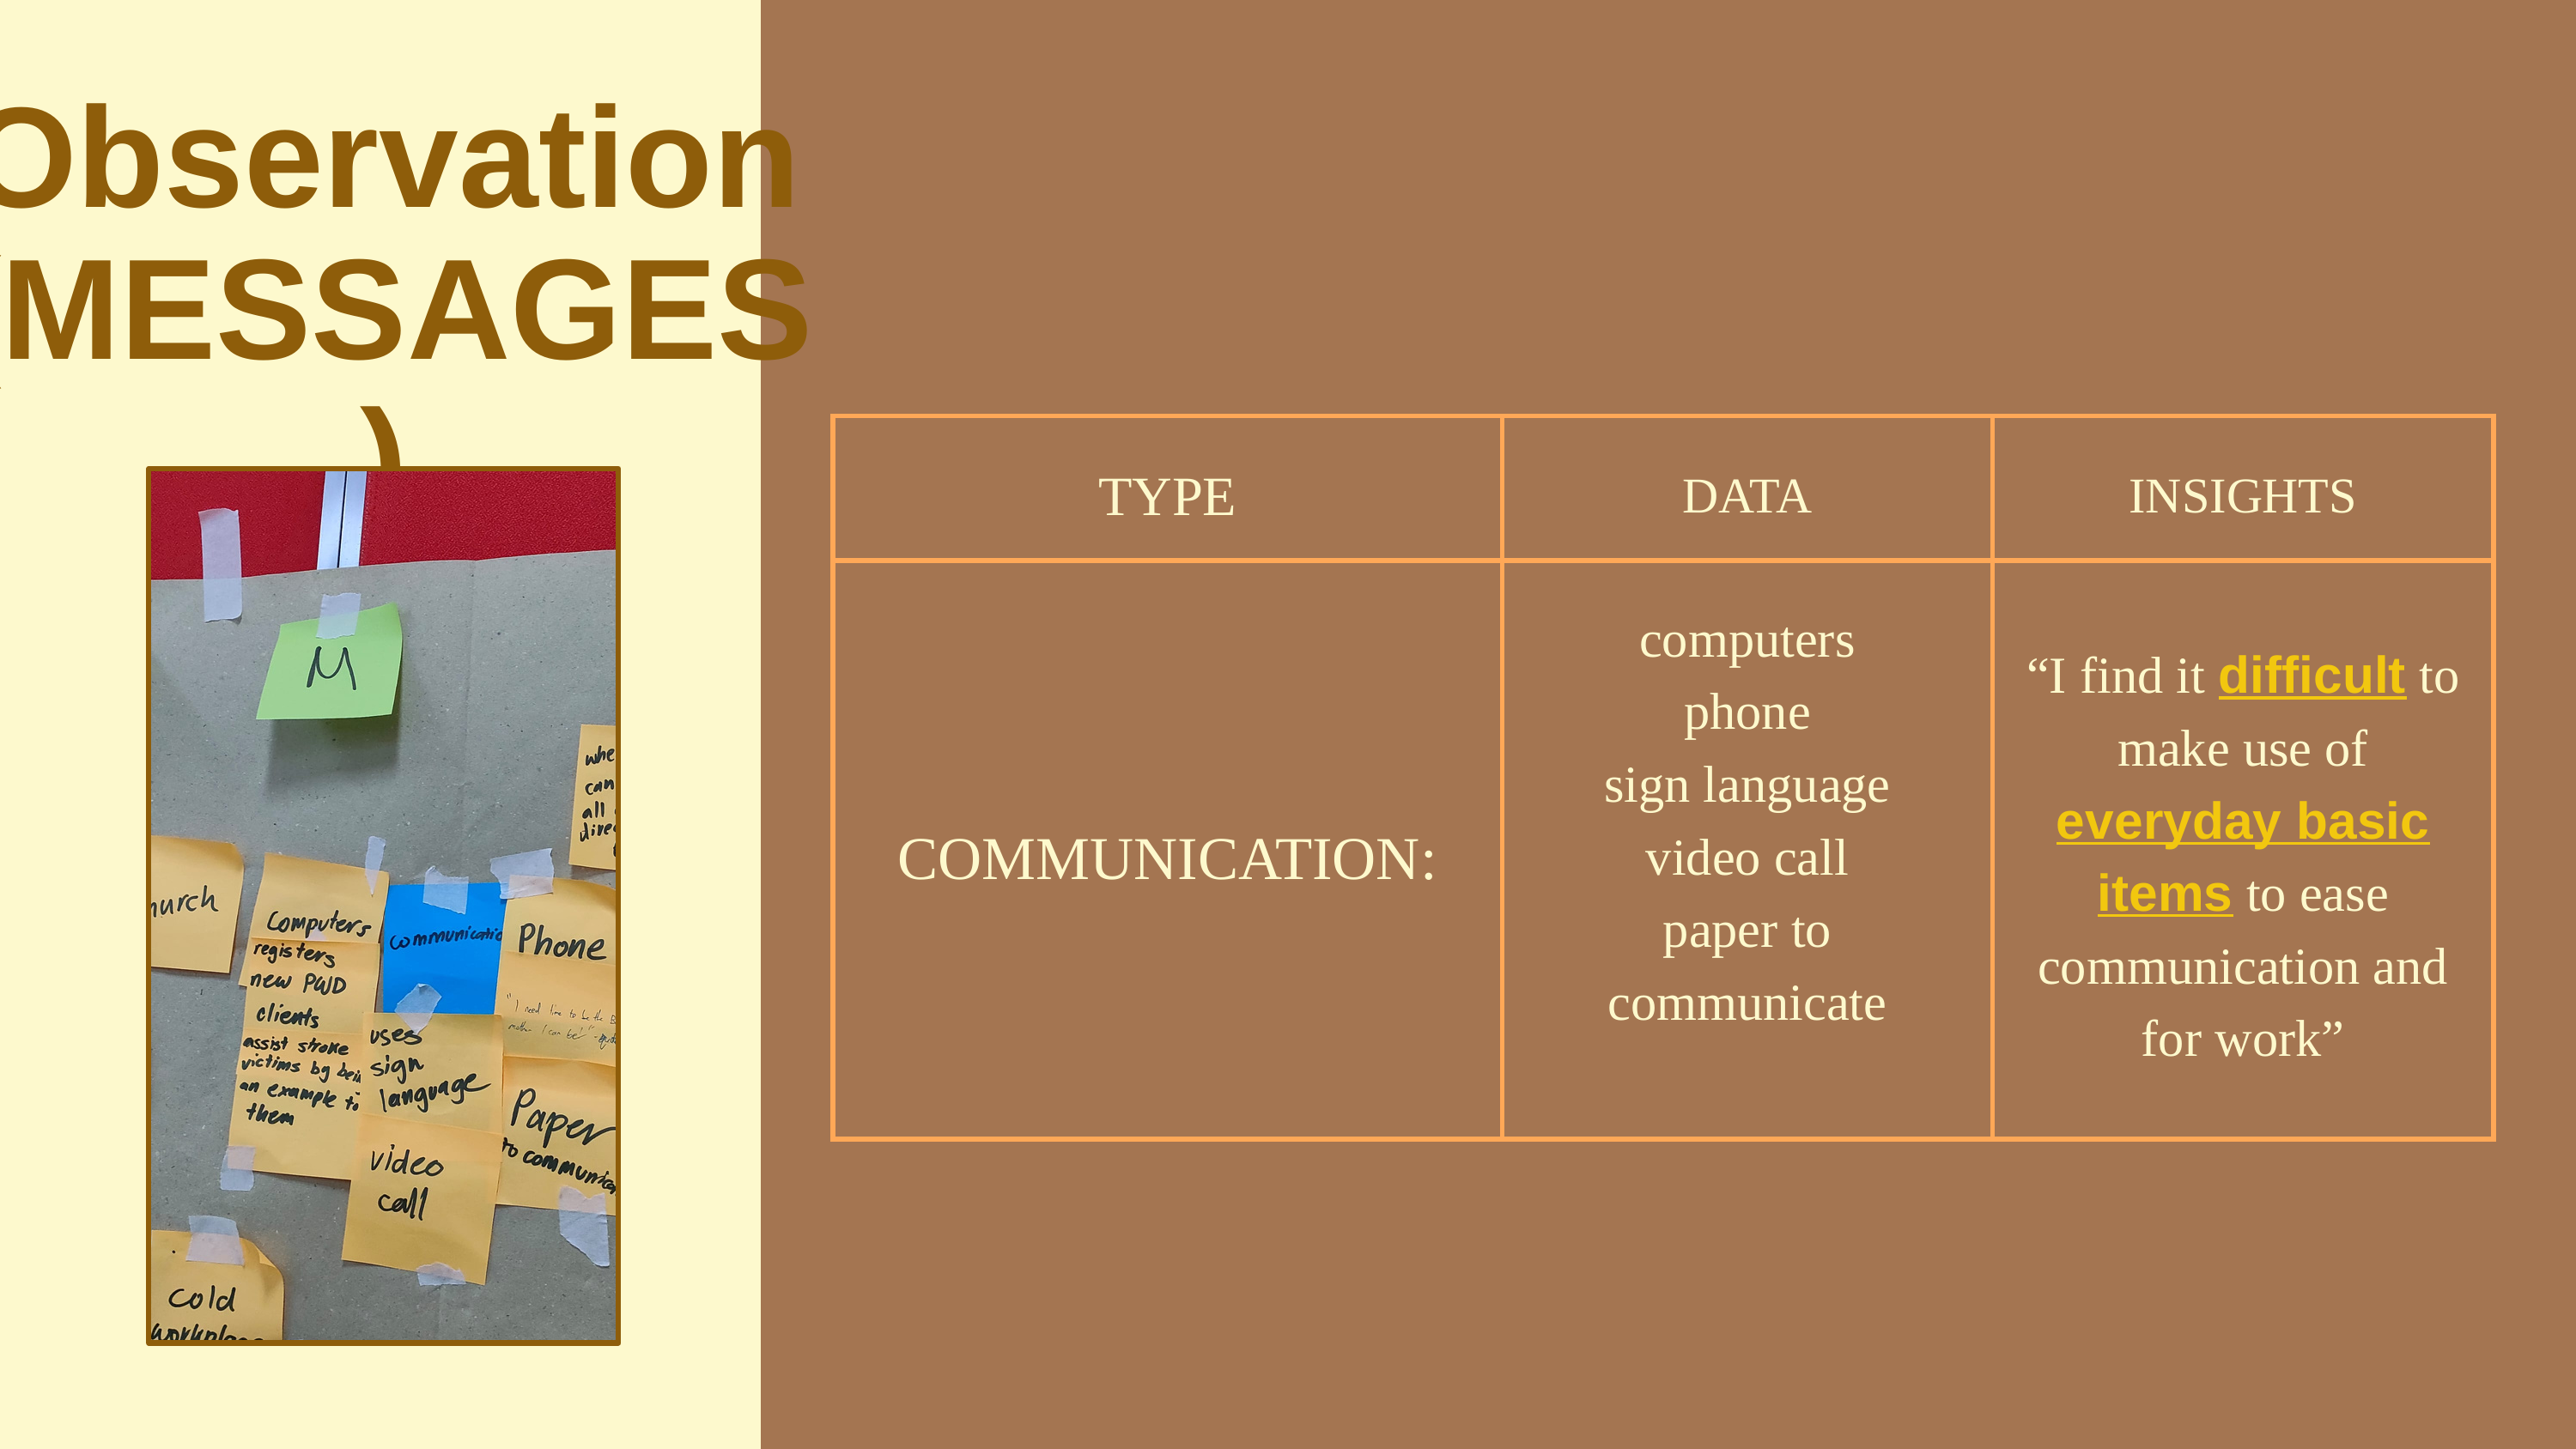

Observation
(MESSAGES)
| TYPE | DATA | INSIGHTS |
| --- | --- | --- |
| COMMUNICATION: | computers phone sign language video call paper to communicate | “I find it difficult to make use of everyday basic items to ease communication and for work” |